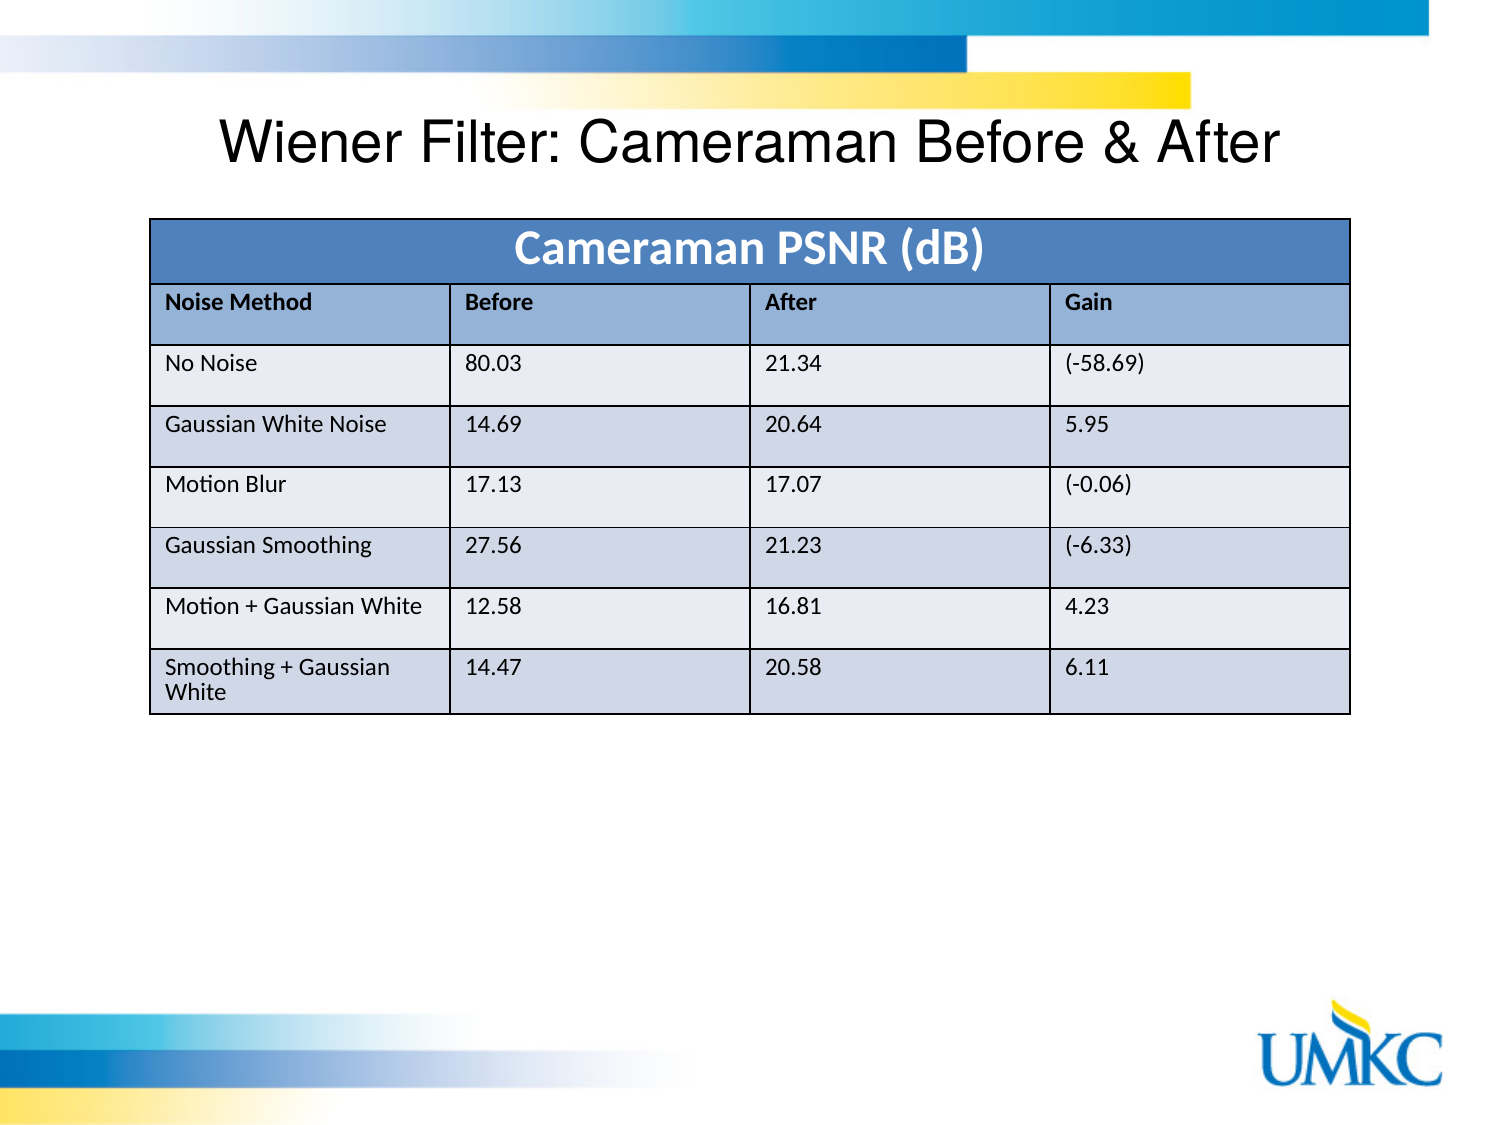

# Wiener Filter: Cameraman Before & After
| Cameraman PSNR (dB) |  |  |  |
| --- | --- | --- | --- |
| Noise Method | Before | After | Gain |
| No Noise | 80.03 | 21.34 | (-58.69) |
| Gaussian White Noise | 14.69 | 20.64 | 5.95 |
| Motion Blur | 17.13 | 17.07 | (-0.06) |
| Gaussian Smoothing | 27.56 | 21.23 | (-6.33) |
| Motion + Gaussian White | 12.58 | 16.81 | 4.23 |
| Smoothing + Gaussian White | 14.47 | 20.58 | 6.11 |